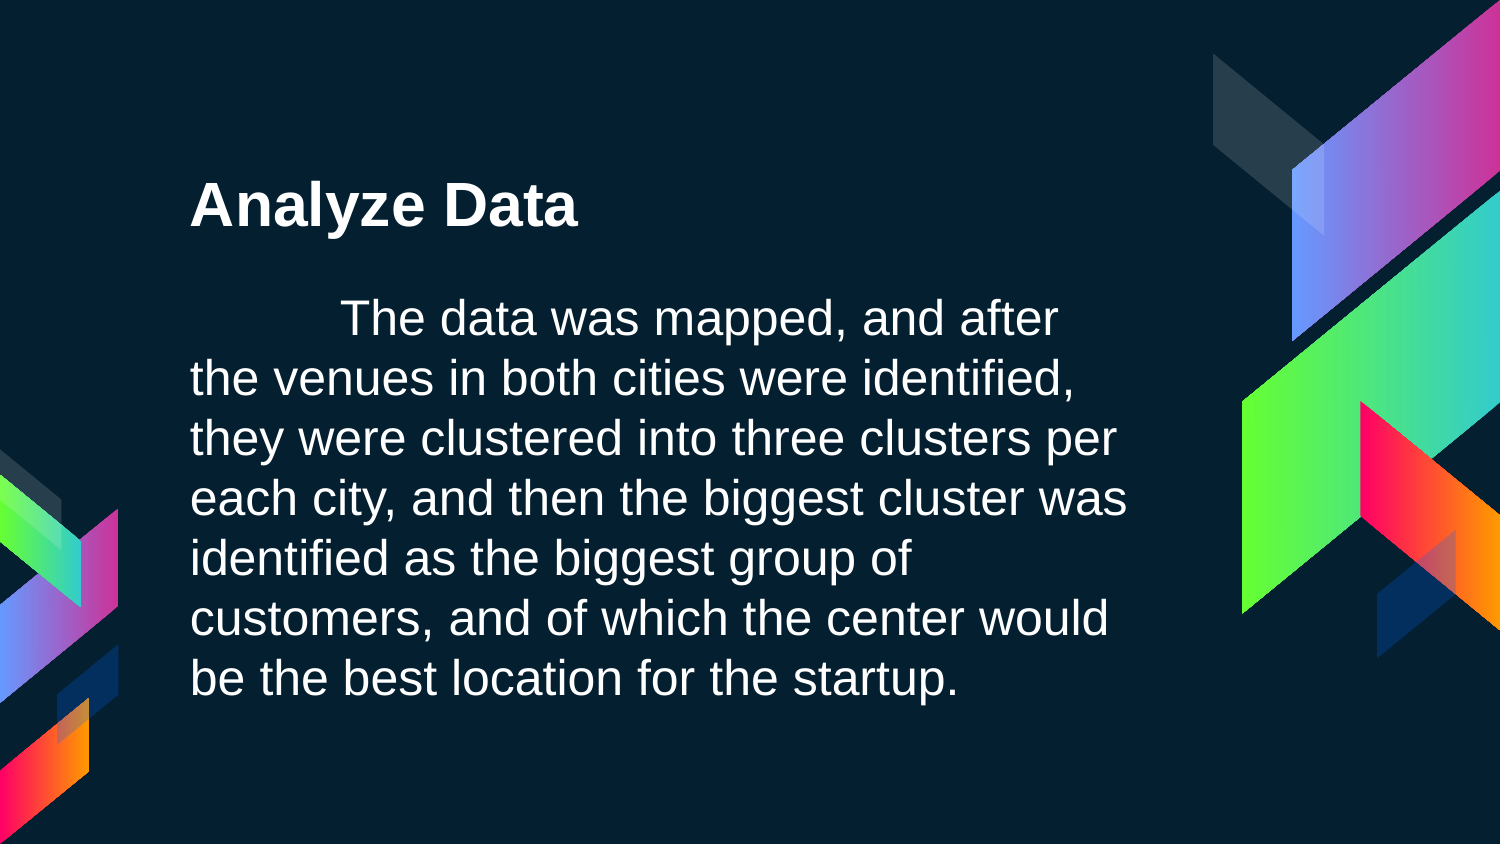

# Analyze Data
	The data was mapped, and after the venues in both cities were identified, they were clustered into three clusters per each city, and then the biggest cluster was identified as the biggest group of customers, and of which the center would be the best location for the startup.